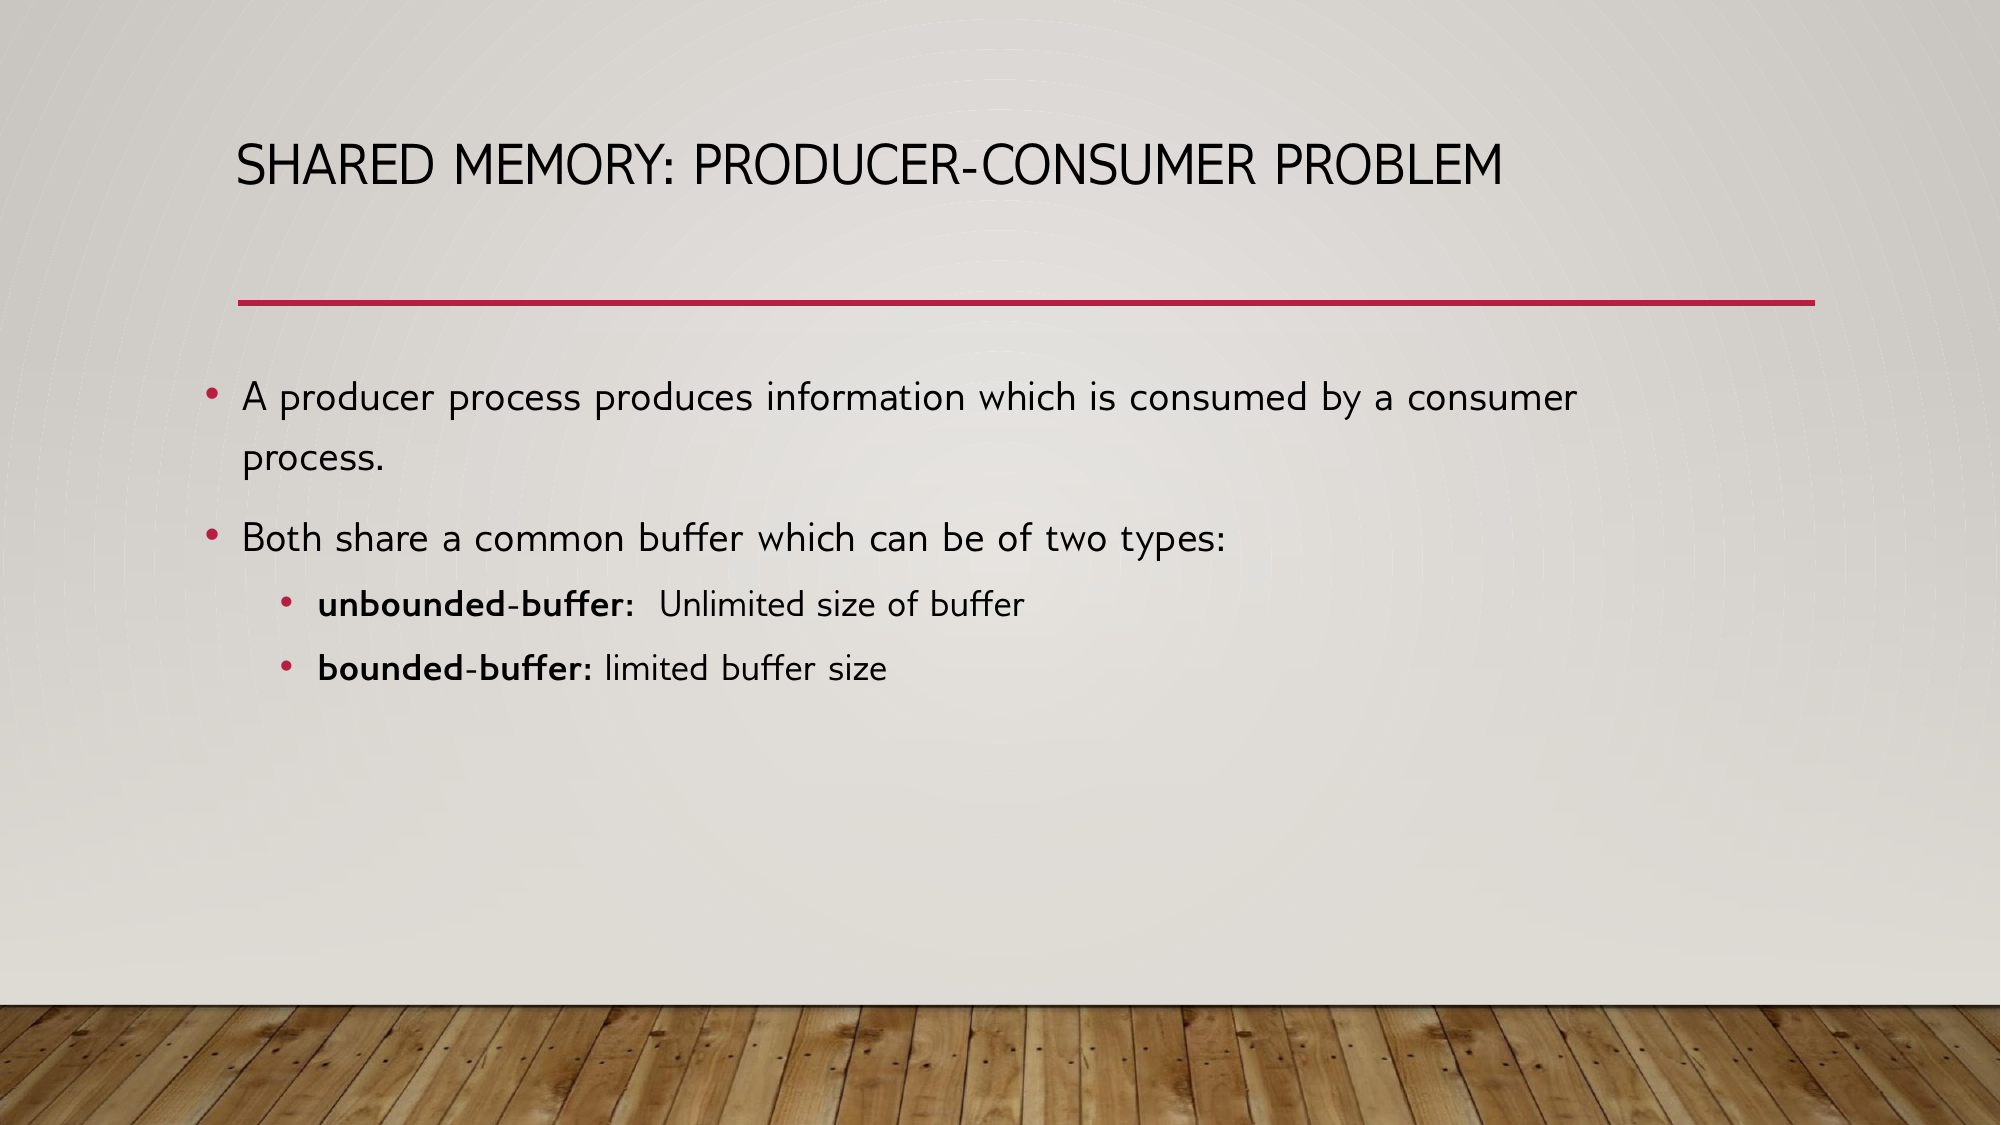

# SHARED MEMORY: PRODUCER-CONSUMER PROBLEM
A producer process produces information which is consumed by a consumer process.
Both share a common buffer which can be of two types:
unbounded-buffer:  Unlimited size of buffer
bounded-buffer: limited buffer size